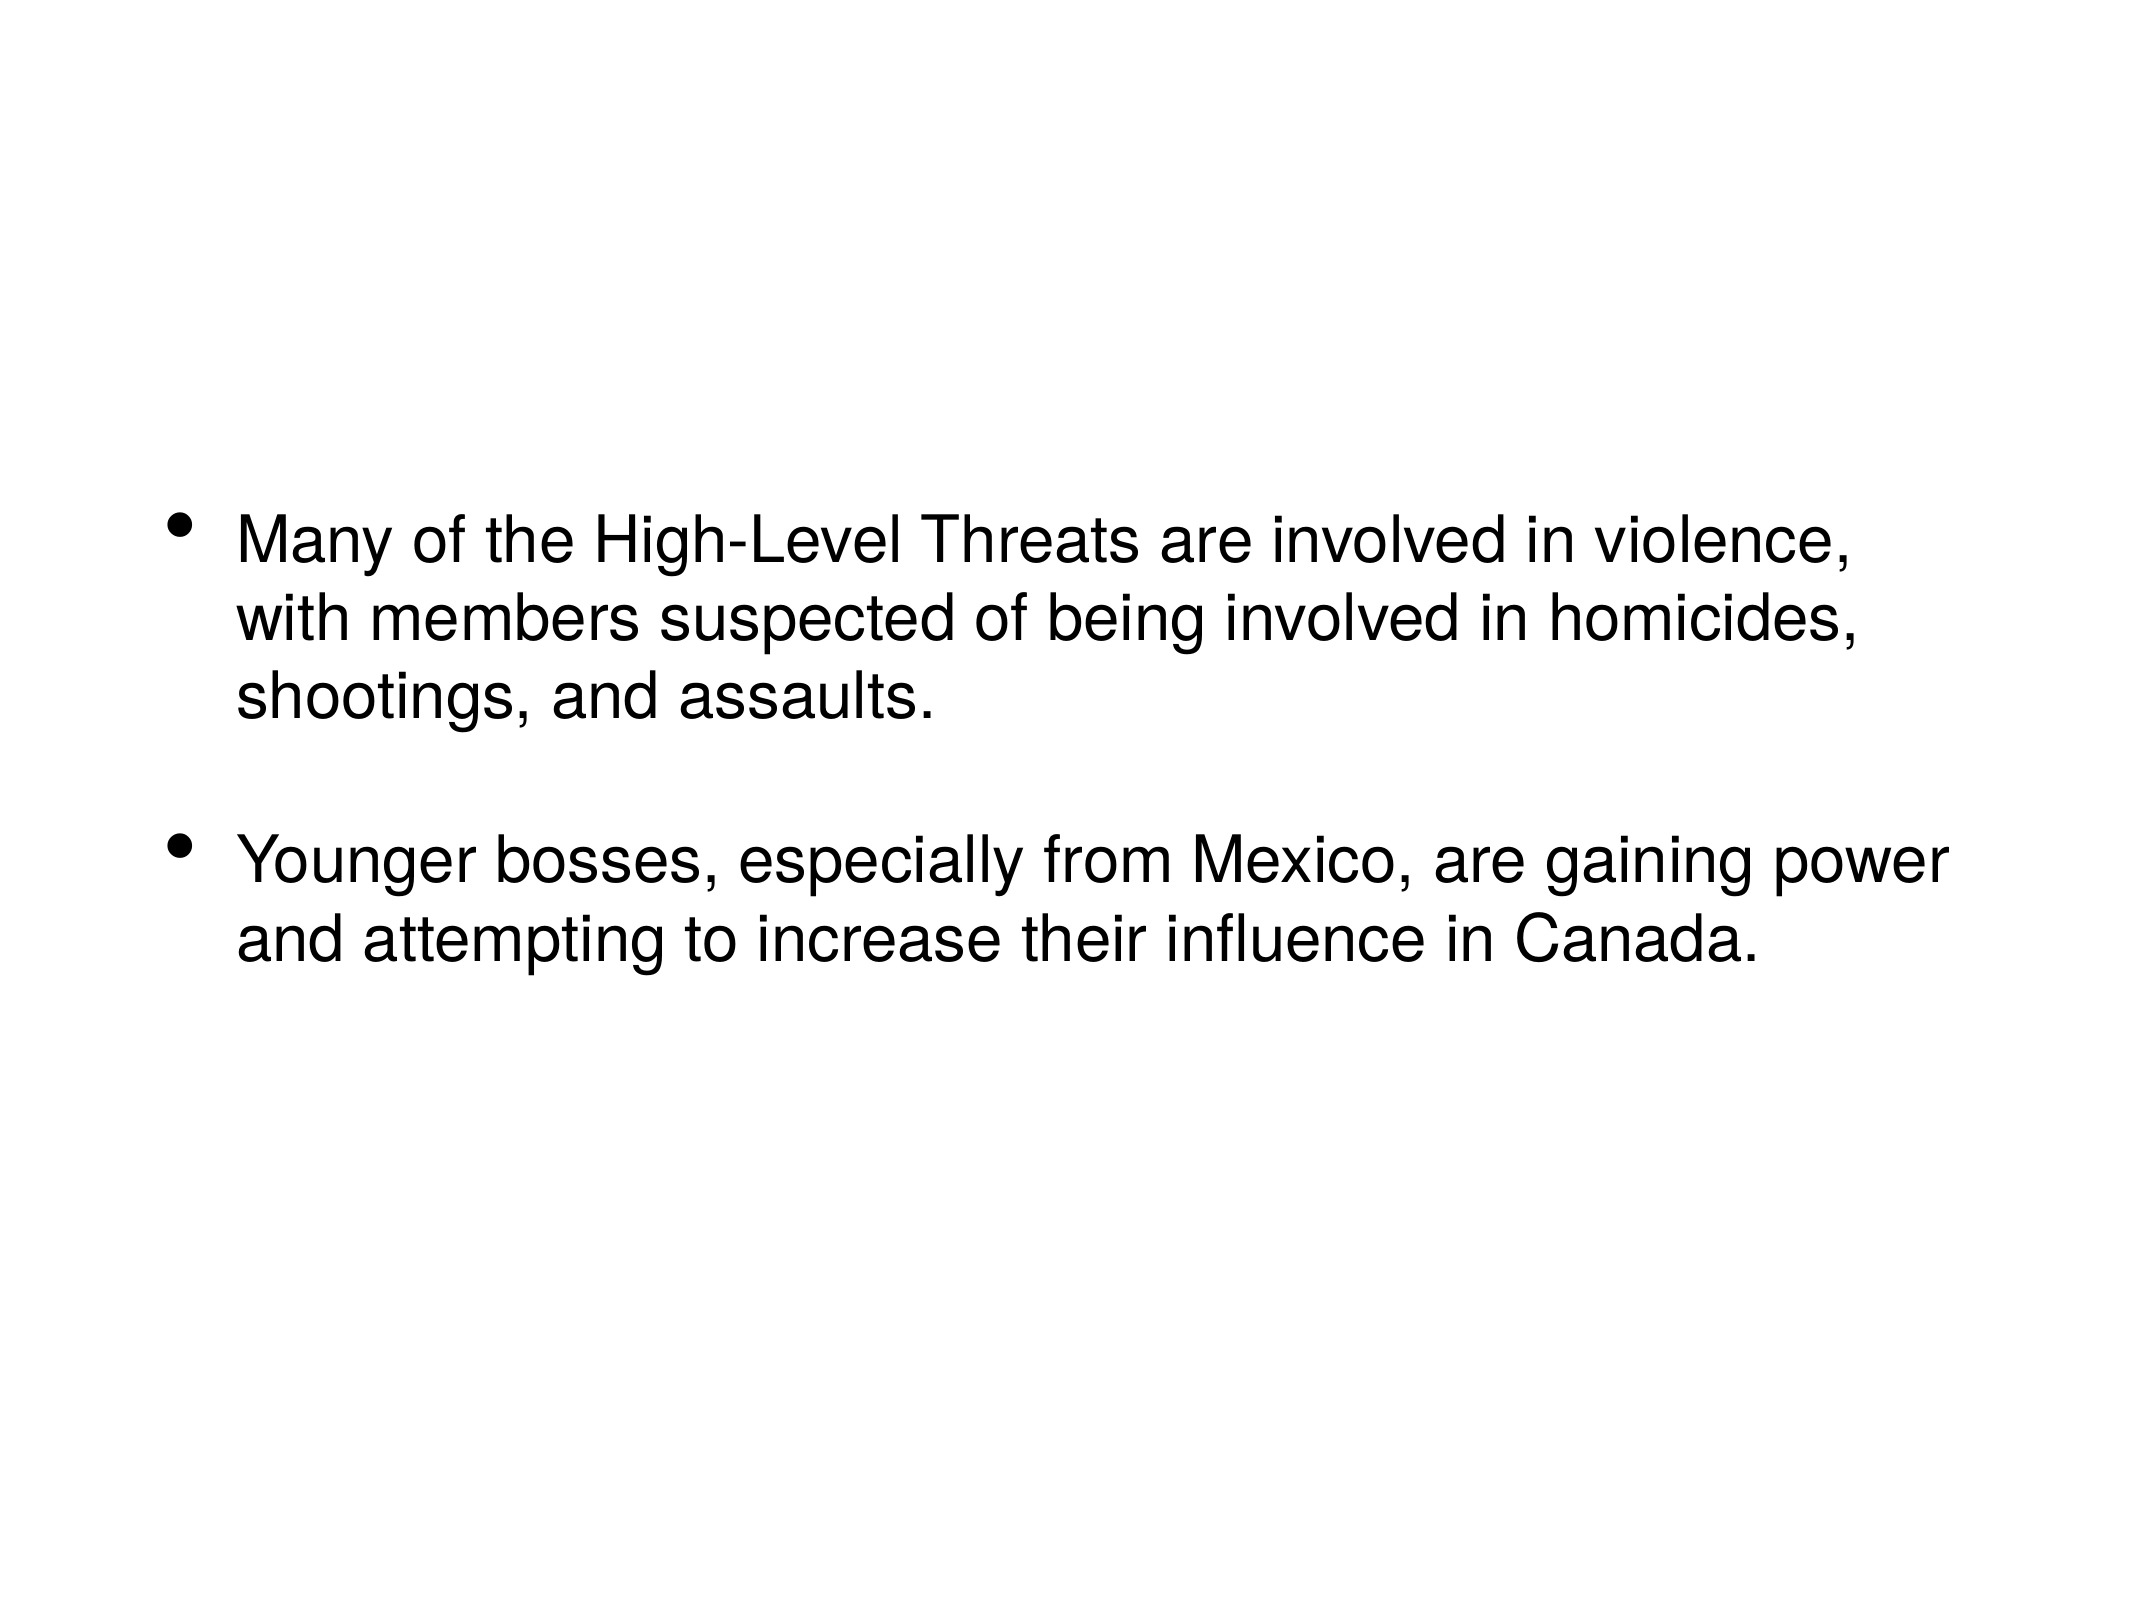

Many of the High-Level Threats are involved in violence, with members suspected of being involved in homicides, shootings, and assaults.
Younger bosses, especially from Mexico, are gaining power and attempting to increase their influence in Canada.